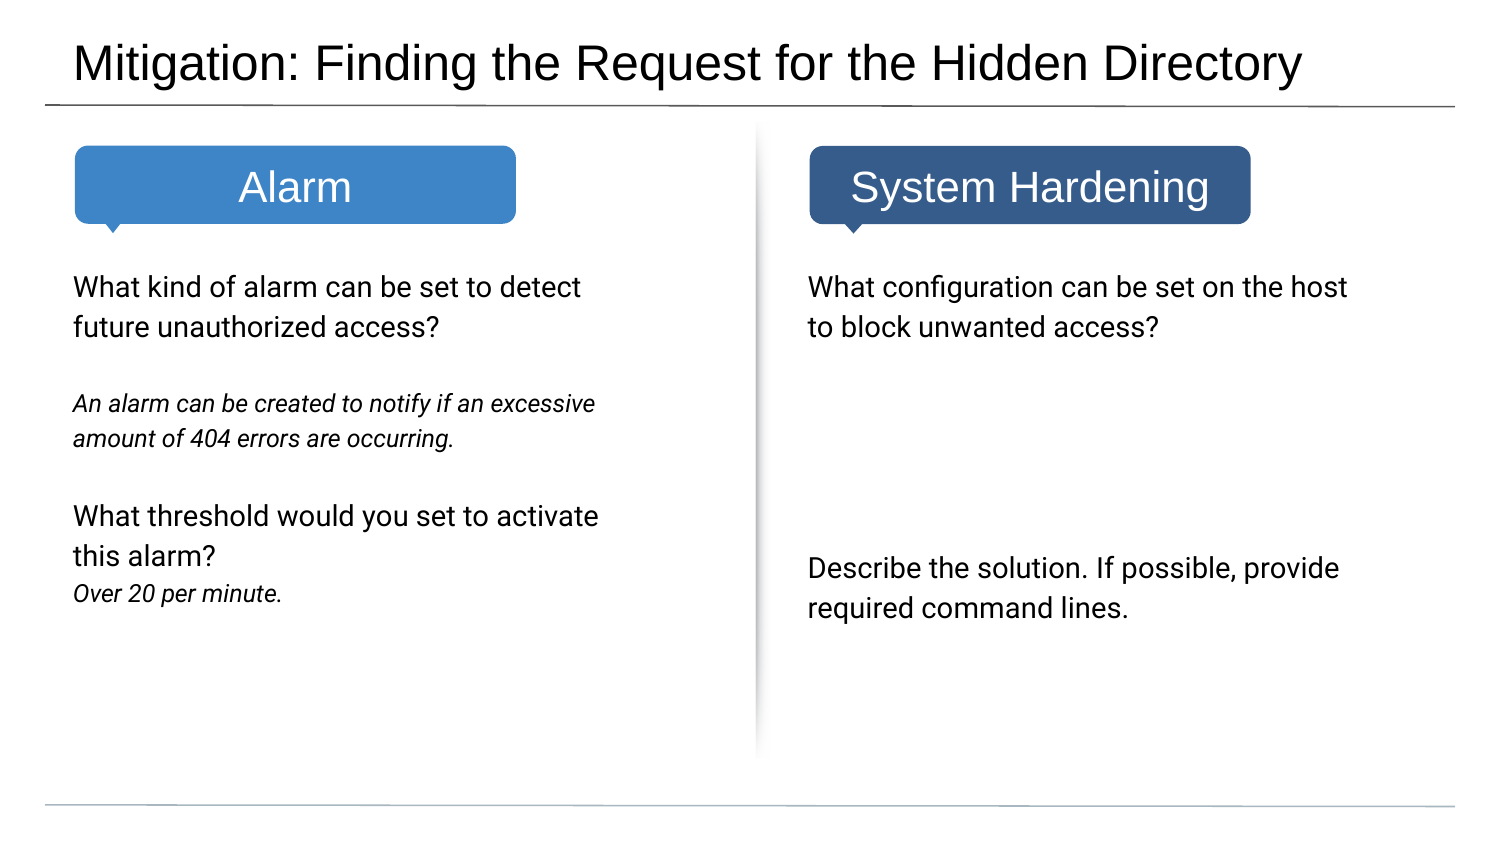

# Mitigation: Finding the Request for the Hidden Directory
What kind of alarm can be set to detect future unauthorized access?

An alarm can be created to notify if an excessive amount of 404 errors are occurring.

What threshold would you set to activate this alarm?
Over 20 per minute.

What configuration can be set on the host to block unwanted access?

Describe the solution. If possible, provide required command lines.